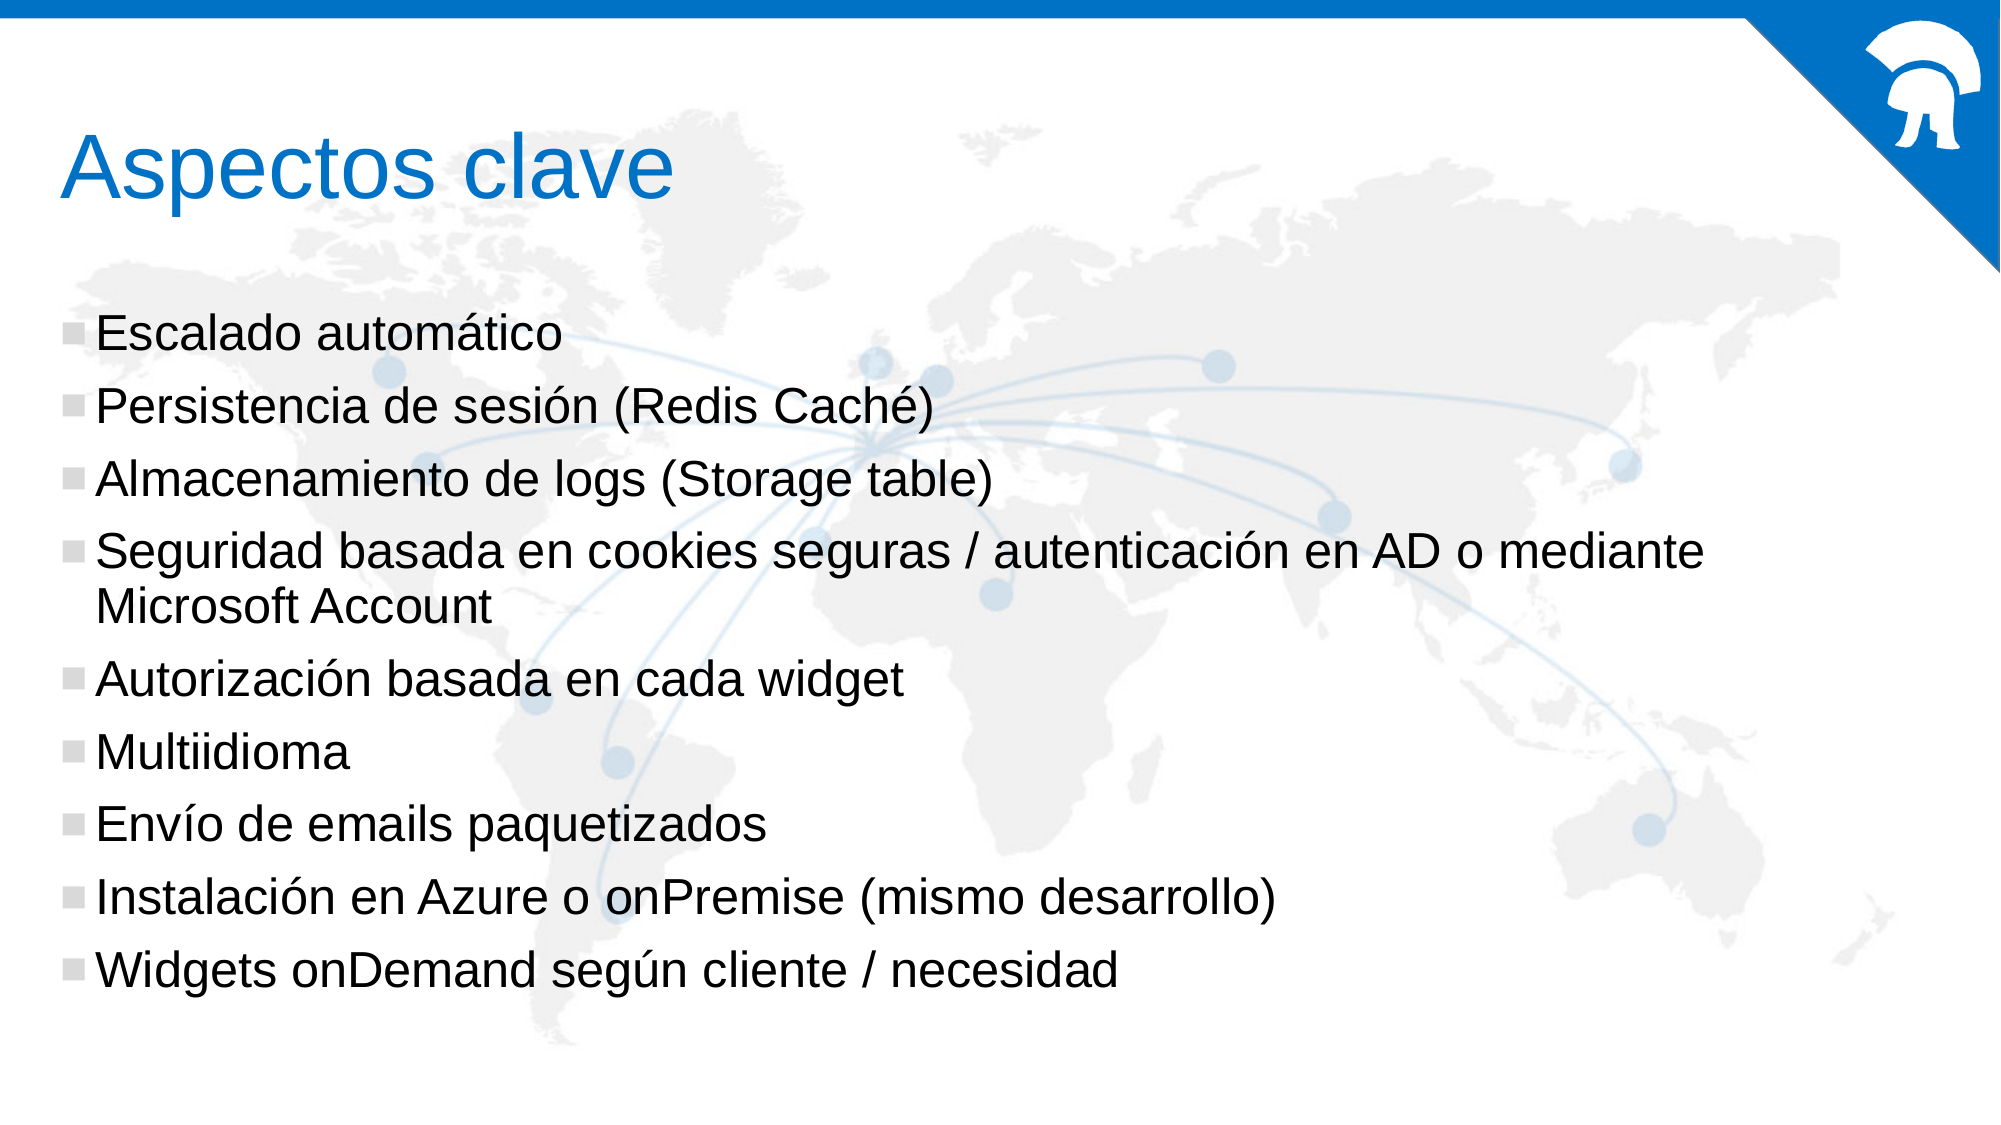

# Aspectos clave
Escalado automático
Persistencia de sesión (Redis Caché)
Almacenamiento de logs (Storage table)
Seguridad basada en cookies seguras / autenticación en AD o mediante Microsoft Account
Autorización basada en cada widget
Multiidioma
Envío de emails paquetizados
Instalación en Azure o onPremise (mismo desarrollo)
Widgets onDemand según cliente / necesidad